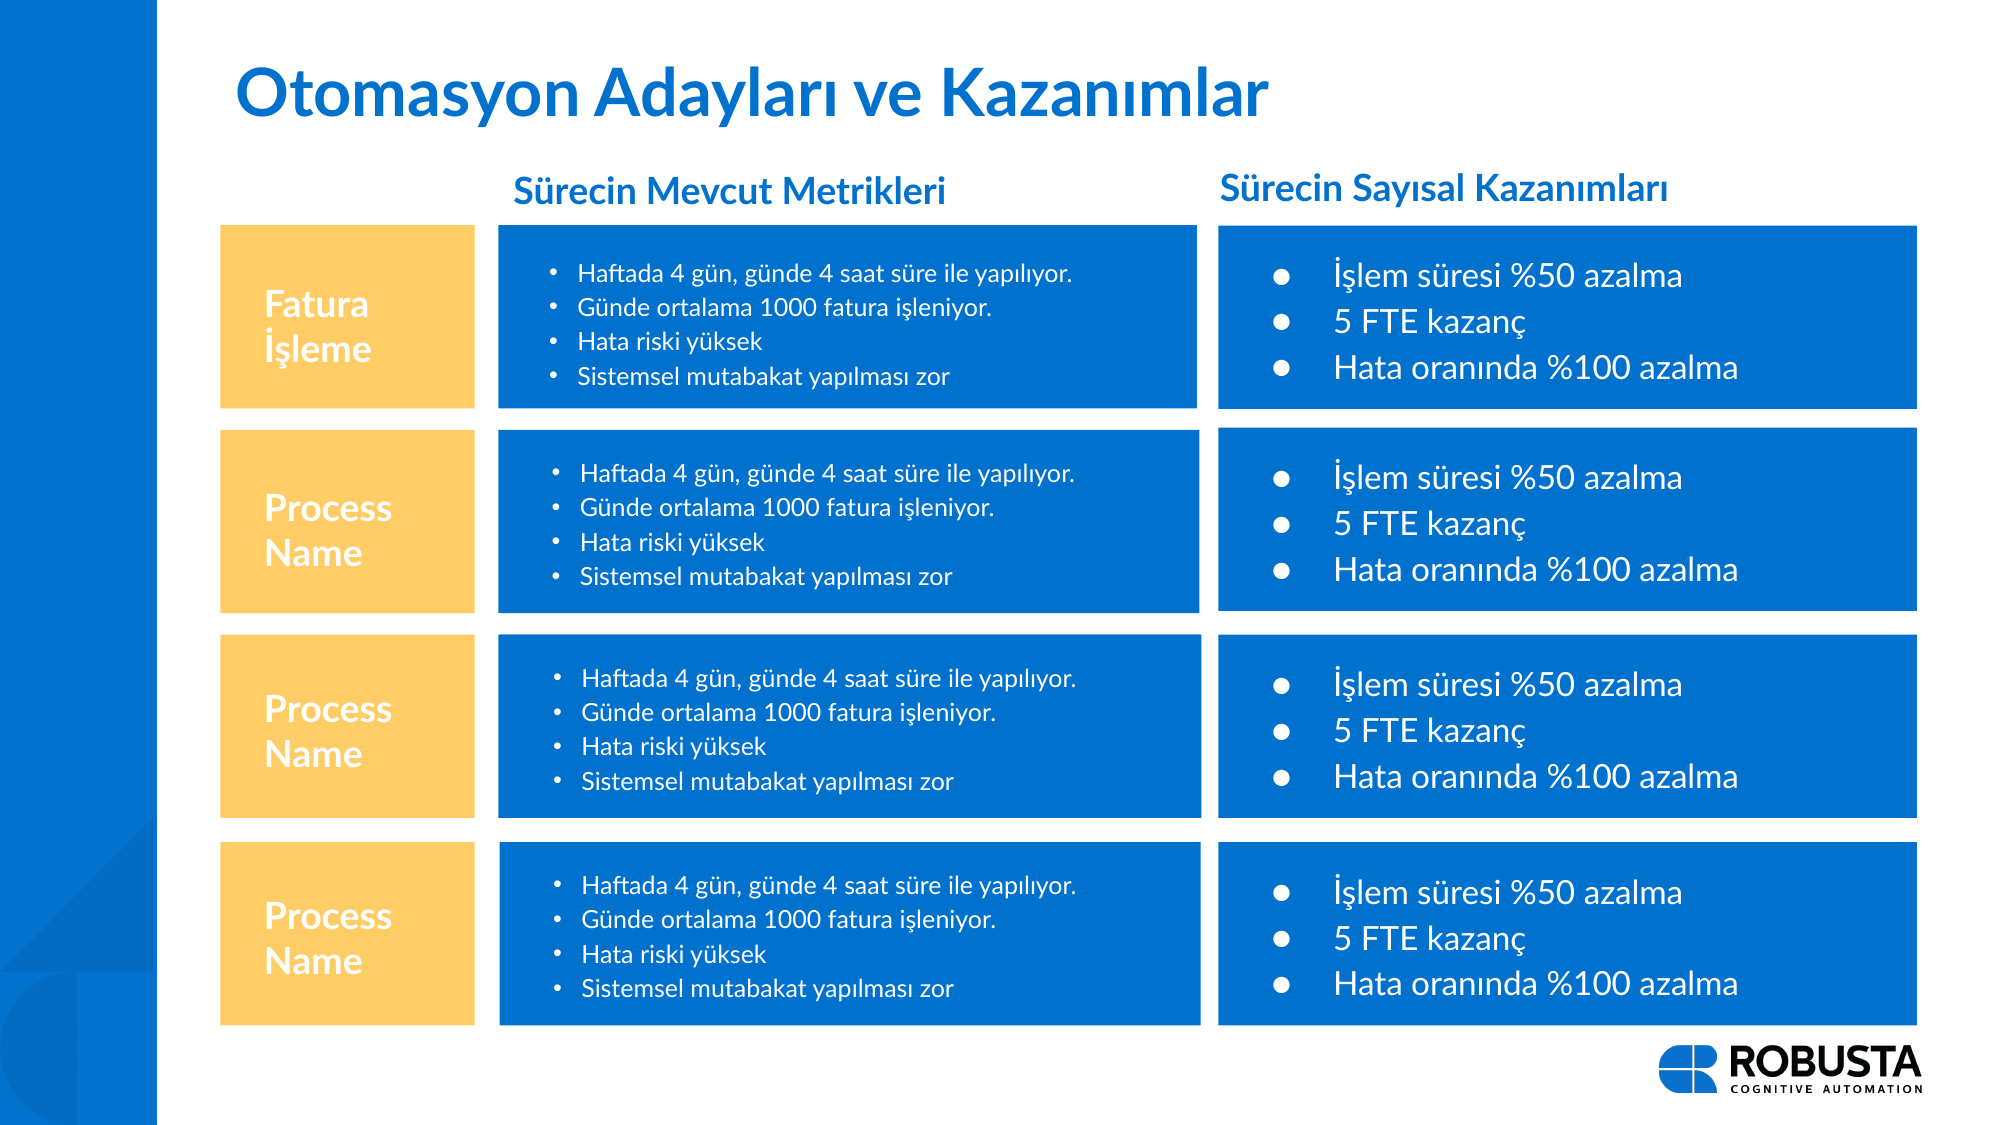

Otomasyon Adayları ve Kazanımlar
Sürecin Sayısal Kazanımları
Sürecin Mevcut Metrikleri

İşlem süresi %50 azalma
5 FTE kazanç
Hata oranında %100 azalma
Haftada 4 gün, günde 4 saat süre ile yapılıyor.
Günde ortalama 1000 fatura işleniyor.
Hata riski yüksek
Sistemsel mutabakat yapılması zor
Fatura İşleme
İşlem süresi %50 azalma
5 FTE kazanç
Hata oranında %100 azalma

Haftada 4 gün, günde 4 saat süre ile yapılıyor.
Günde ortalama 1000 fatura işleniyor.
Hata riski yüksek
Sistemsel mutabakat yapılması zor
Process
Name
İşlem süresi %50 azalma
5 FTE kazanç
Hata oranında %100 azalma

Haftada 4 gün, günde 4 saat süre ile yapılıyor.
Günde ortalama 1000 fatura işleniyor.
Hata riski yüksek
Sistemsel mutabakat yapılması zor
Process
Name

Haftada 4 gün, günde 4 saat süre ile yapılıyor.
Günde ortalama 1000 fatura işleniyor.
Hata riski yüksek
Sistemsel mutabakat yapılması zor
İşlem süresi %50 azalma
5 FTE kazanç
Hata oranında %100 azalma
Process
Name